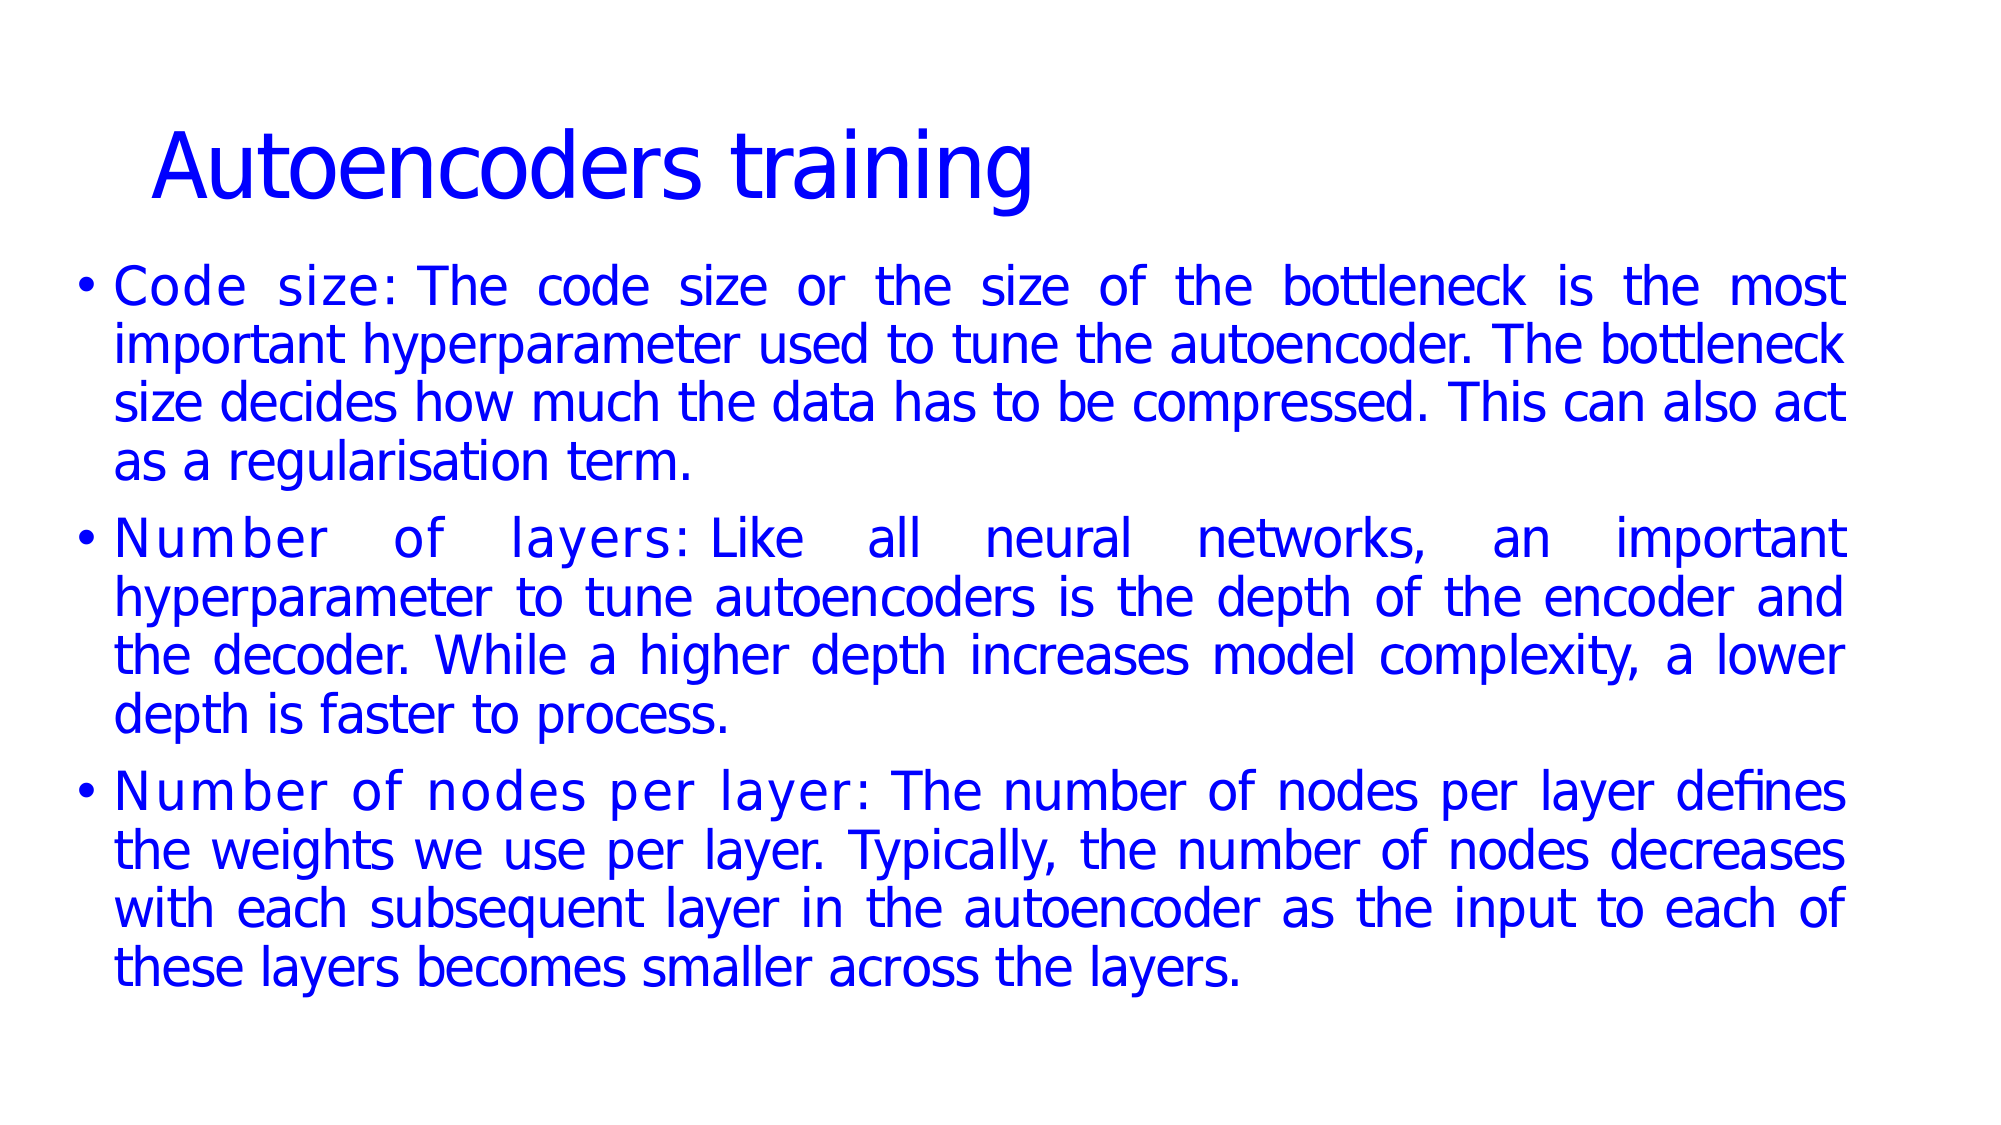

# Autoencoders training
Code size: The code size or the size of the bottleneck is the most important hyperparameter used to tune the autoencoder. The bottleneck size decides how much the data has to be compressed. This can also act as a regularisation term.
Number of layers: Like all neural networks, an important hyperparameter to tune autoencoders is the depth of the encoder and the decoder. While a higher depth increases model complexity, a lower depth is faster to process.
Number of nodes per layer: The number of nodes per layer defines the weights we use per layer. Typically, the number of nodes decreases with each subsequent layer in the autoencoder as the input to each of these layers becomes smaller across the layers.